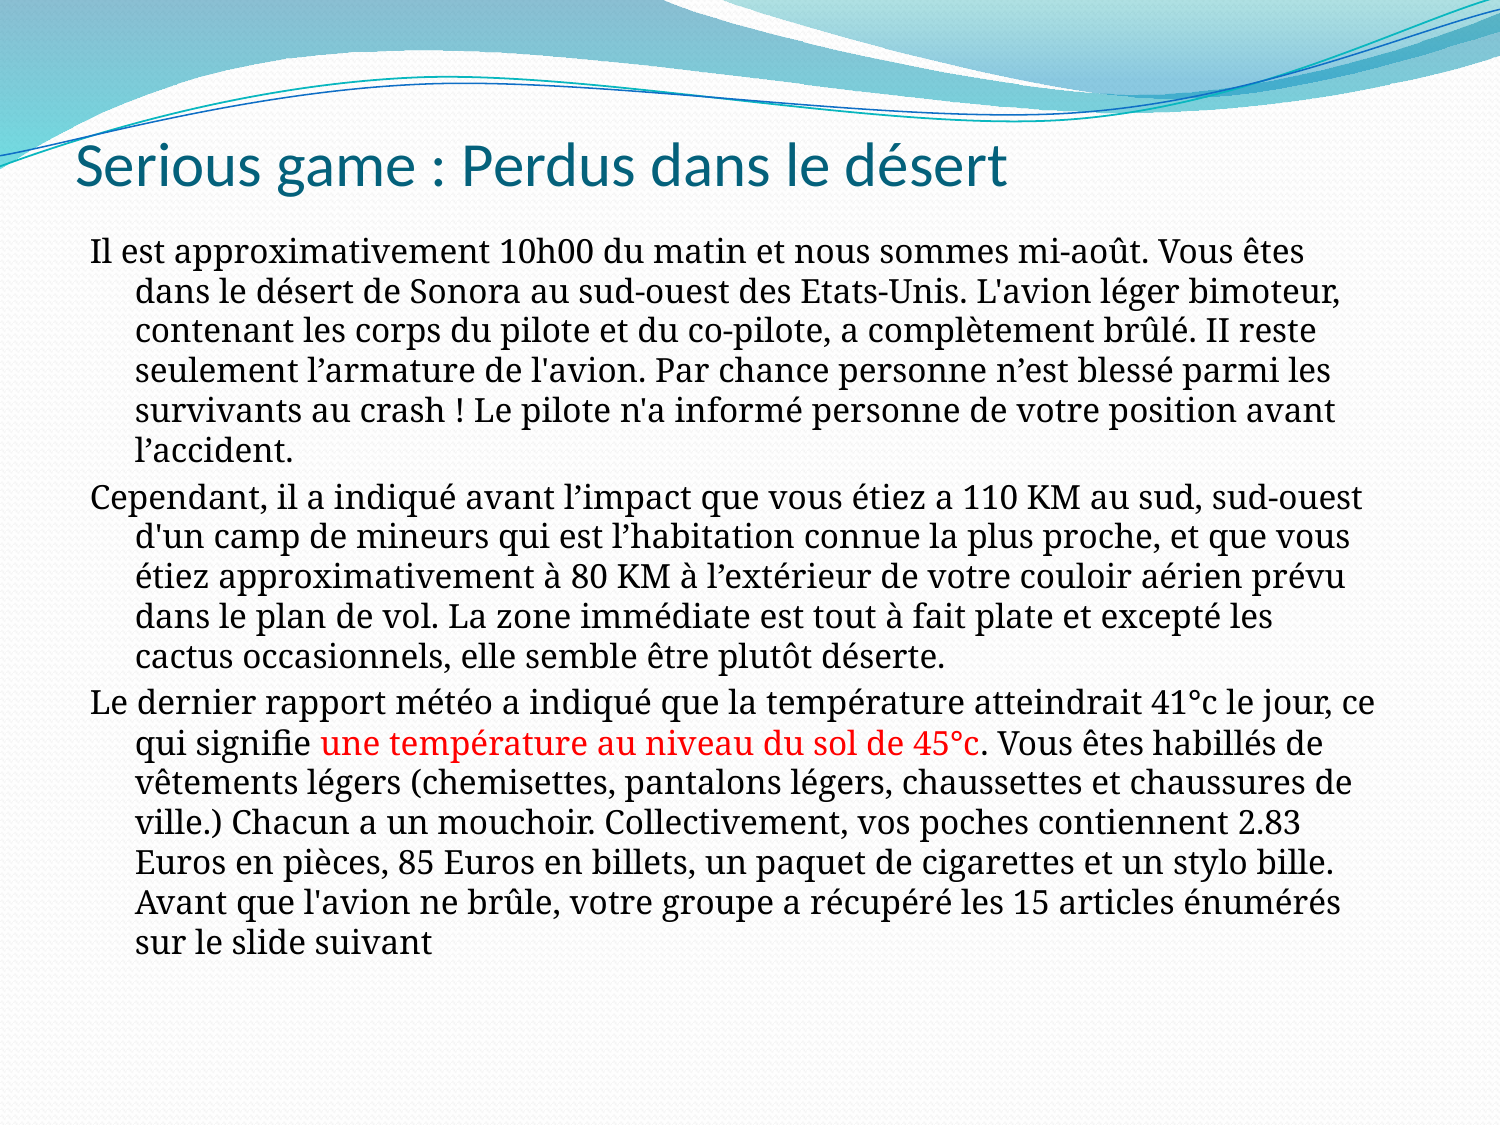

# Serious game : Perdus dans le désert
Il est approximativement 10h00 du matin et nous sommes mi-août. Vous êtes dans le désert de Sonora au sud-ouest des Etats-Unis. L'avion léger bimoteur, contenant les corps du pilote et du co-pilote, a complètement brûlé. II reste seulement l’armature de l'avion. Par chance personne n’est blessé parmi les survivants au crash ! Le pilote n'a informé personne de votre position avant l’accident.
Cependant, il a indiqué avant l’impact que vous étiez a 110 KM au sud, sud-ouest d'un camp de mineurs qui est l’habitation connue la plus proche, et que vous étiez approximativement à 80 KM à l’extérieur de votre couloir aérien prévu dans le plan de vol. La zone immédiate est tout à fait plate et excepté les cactus occasionnels, elle semble être plutôt déserte.
Le dernier rapport météo a indiqué que la température atteindrait 41°c le jour, ce qui signifie une température au niveau du sol de 45°c. Vous êtes habillés de vêtements légers (chemisettes, pantalons légers, chaussettes et chaussures de ville.) Chacun a un mouchoir. Collectivement, vos poches contiennent 2.83 Euros en pièces, 85 Euros en billets, un paquet de cigarettes et un stylo bille. Avant que l'avion ne brûle, votre groupe a récupéré les 15 articles énumérés sur le slide suivant